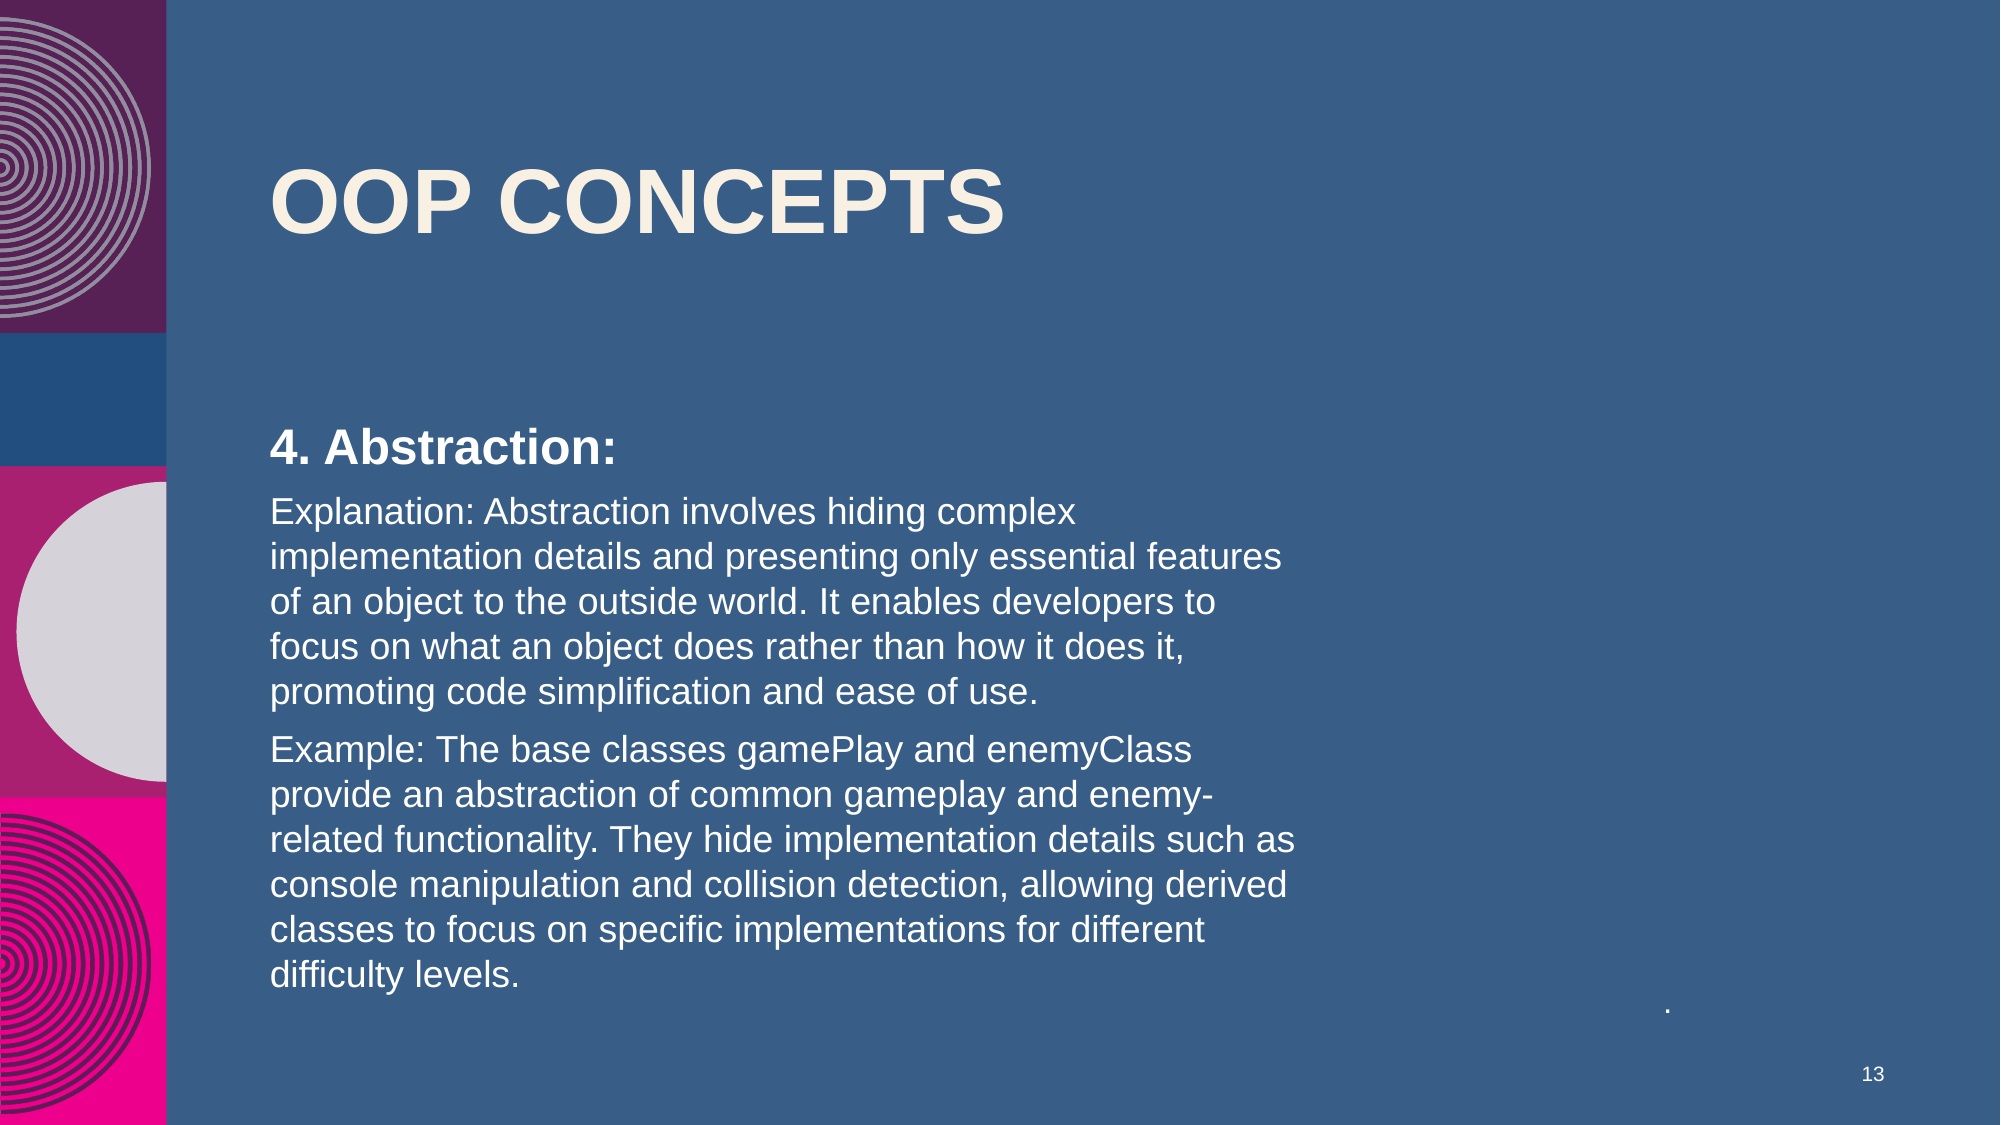

# OOP concepts​
4. Abstraction:
Explanation: Abstraction involves hiding complex implementation details and presenting only essential features of an object to the outside world. It enables developers to focus on what an object does rather than how it does it, promoting code simplification and ease of use.
Example: The base classes gamePlay and enemyClass provide an abstraction of common gameplay and enemy-related functionality. They hide implementation details such as console manipulation and collision detection, allowing derived classes to focus on specific implementations for different difficulty levels.

.
13